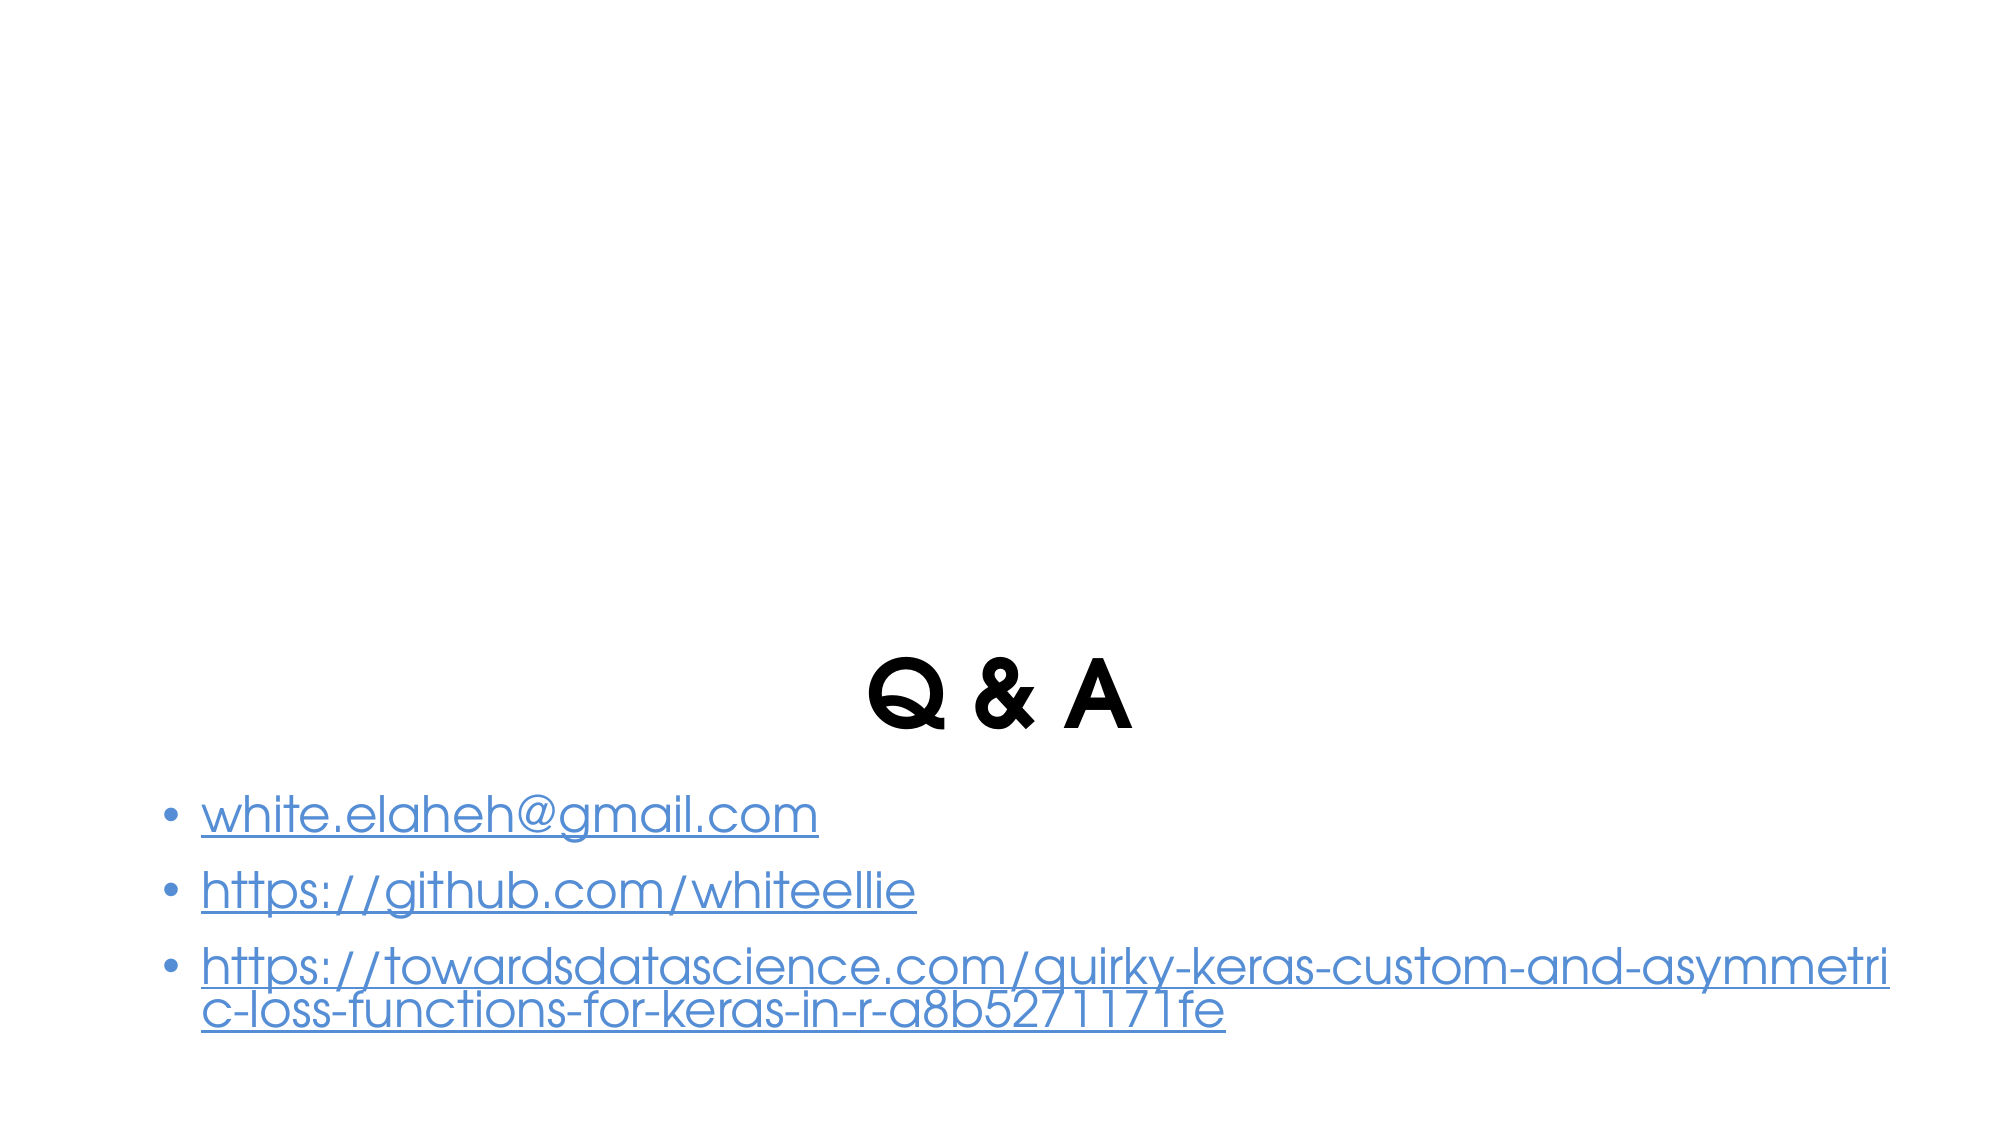

# Q & A
white.elaheh@gmail.com
https://github.com/whiteellie
https://towardsdatascience.com/quirky-keras-custom-and-asymmetric-loss-functions-for-keras-in-r-a8b5271171fe